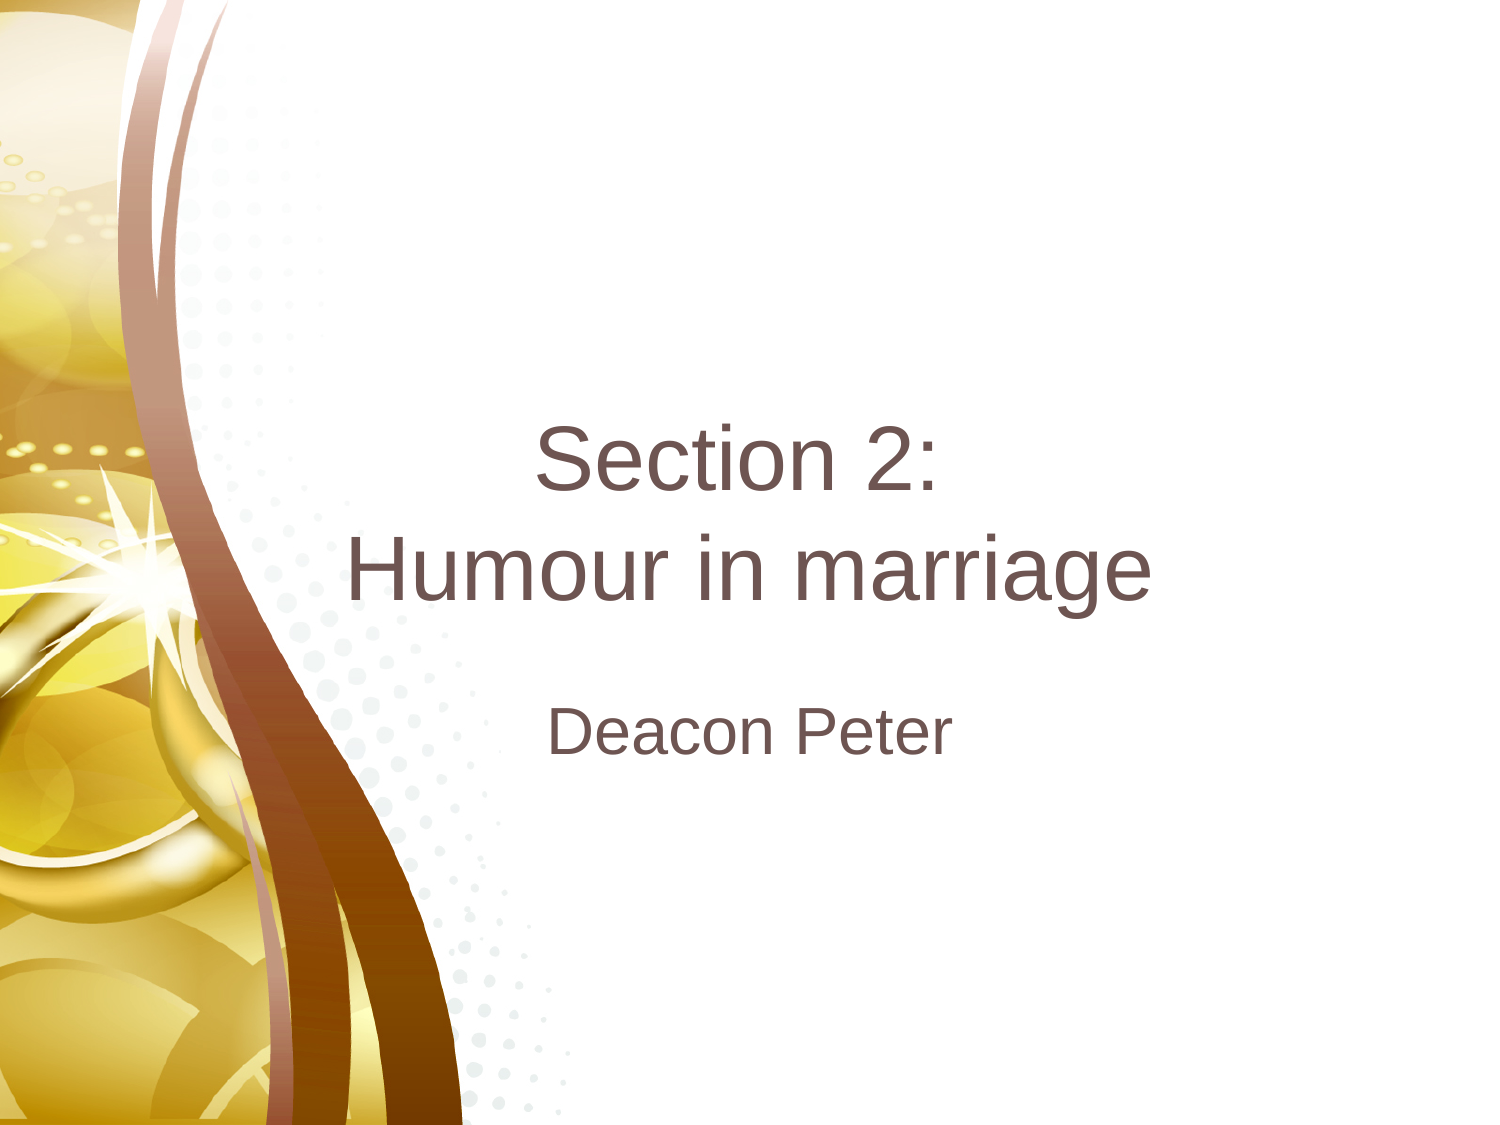

# Section 2: Humour in marriage
Deacon Peter